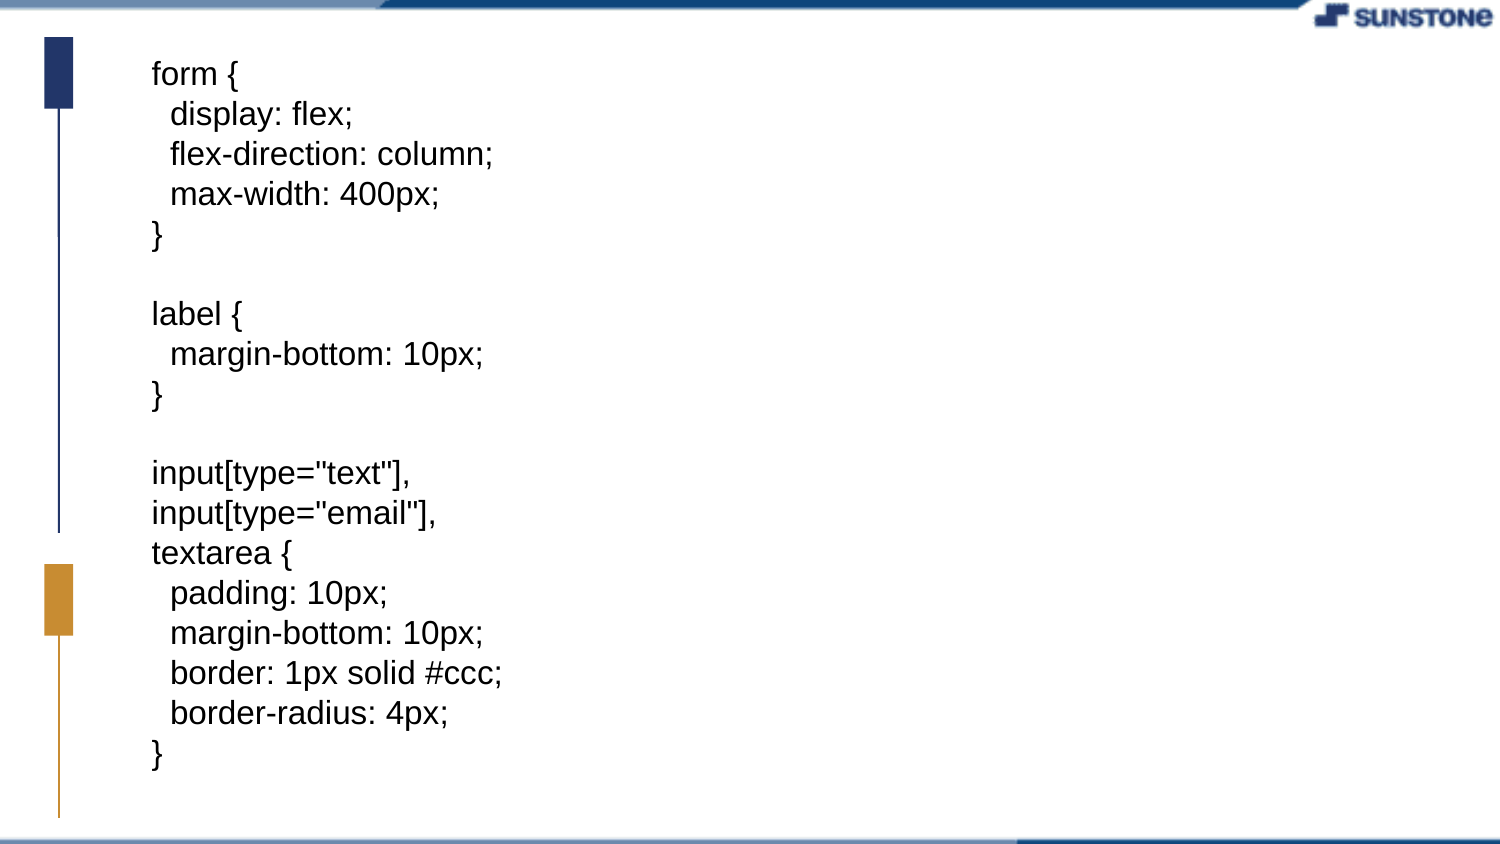

form {
  display: flex;
  flex-direction: column;
  max-width: 400px;
}

label {
  margin-bottom: 10px;
}

input[type="text"],
input[type="email"],
textarea {
  padding: 10px;
  margin-bottom: 10px;
  border: 1px solid #ccc;
  border-radius: 4px;
}